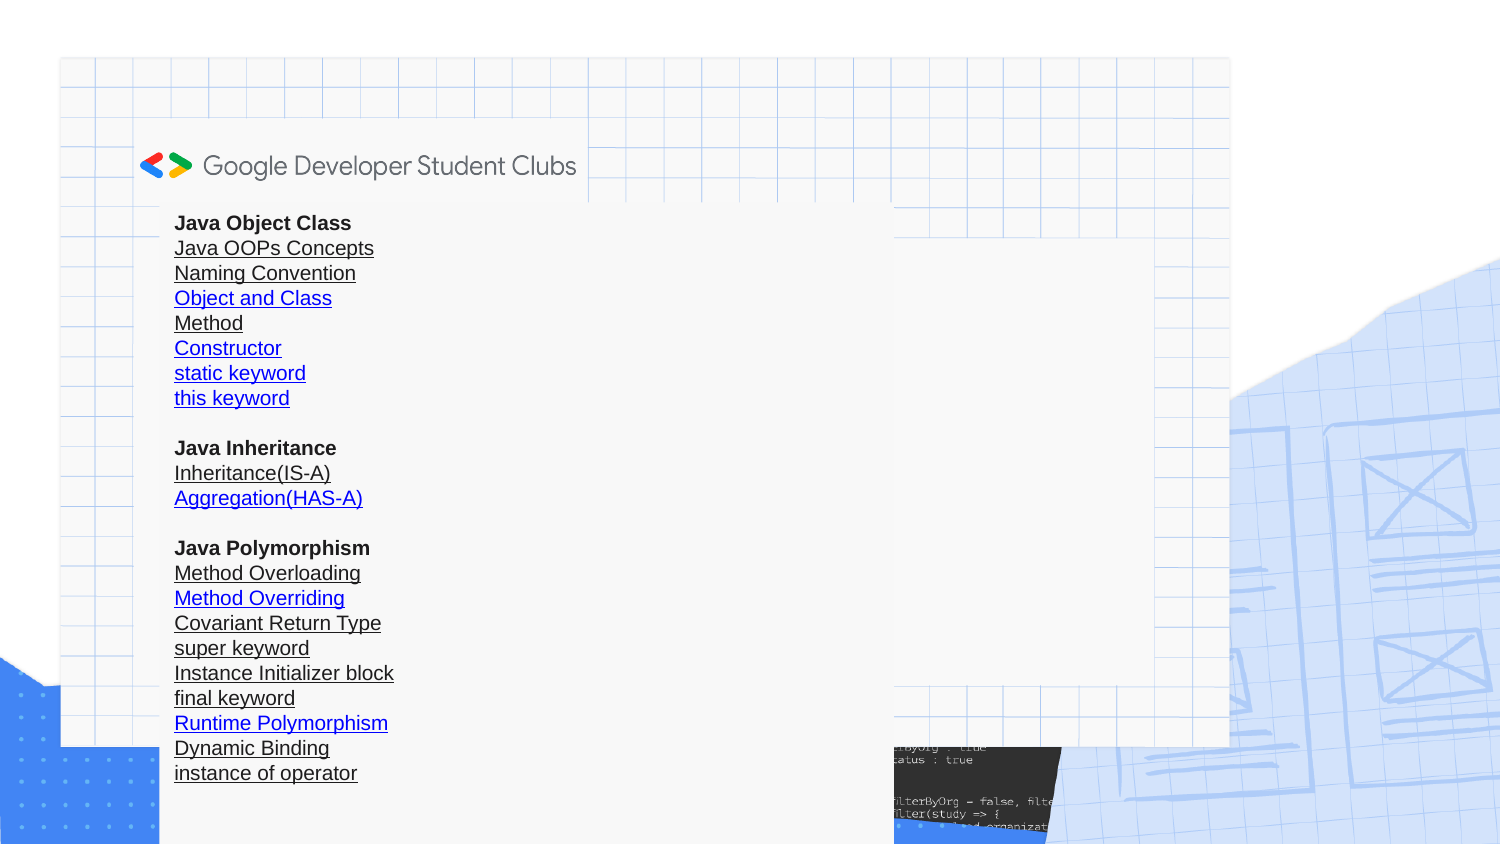

# Java Object Class Java OOPs Concepts Naming Convention Object and Class Method Constructor static keyword this keyword Java Inheritance Inheritance(IS-A) Aggregation(HAS-A) Java Polymorphism Method Overloading Method Overriding Covariant Return Type super keyword Instance Initializer block final keyword Runtime Polymorphism Dynamic Binding instance of operator